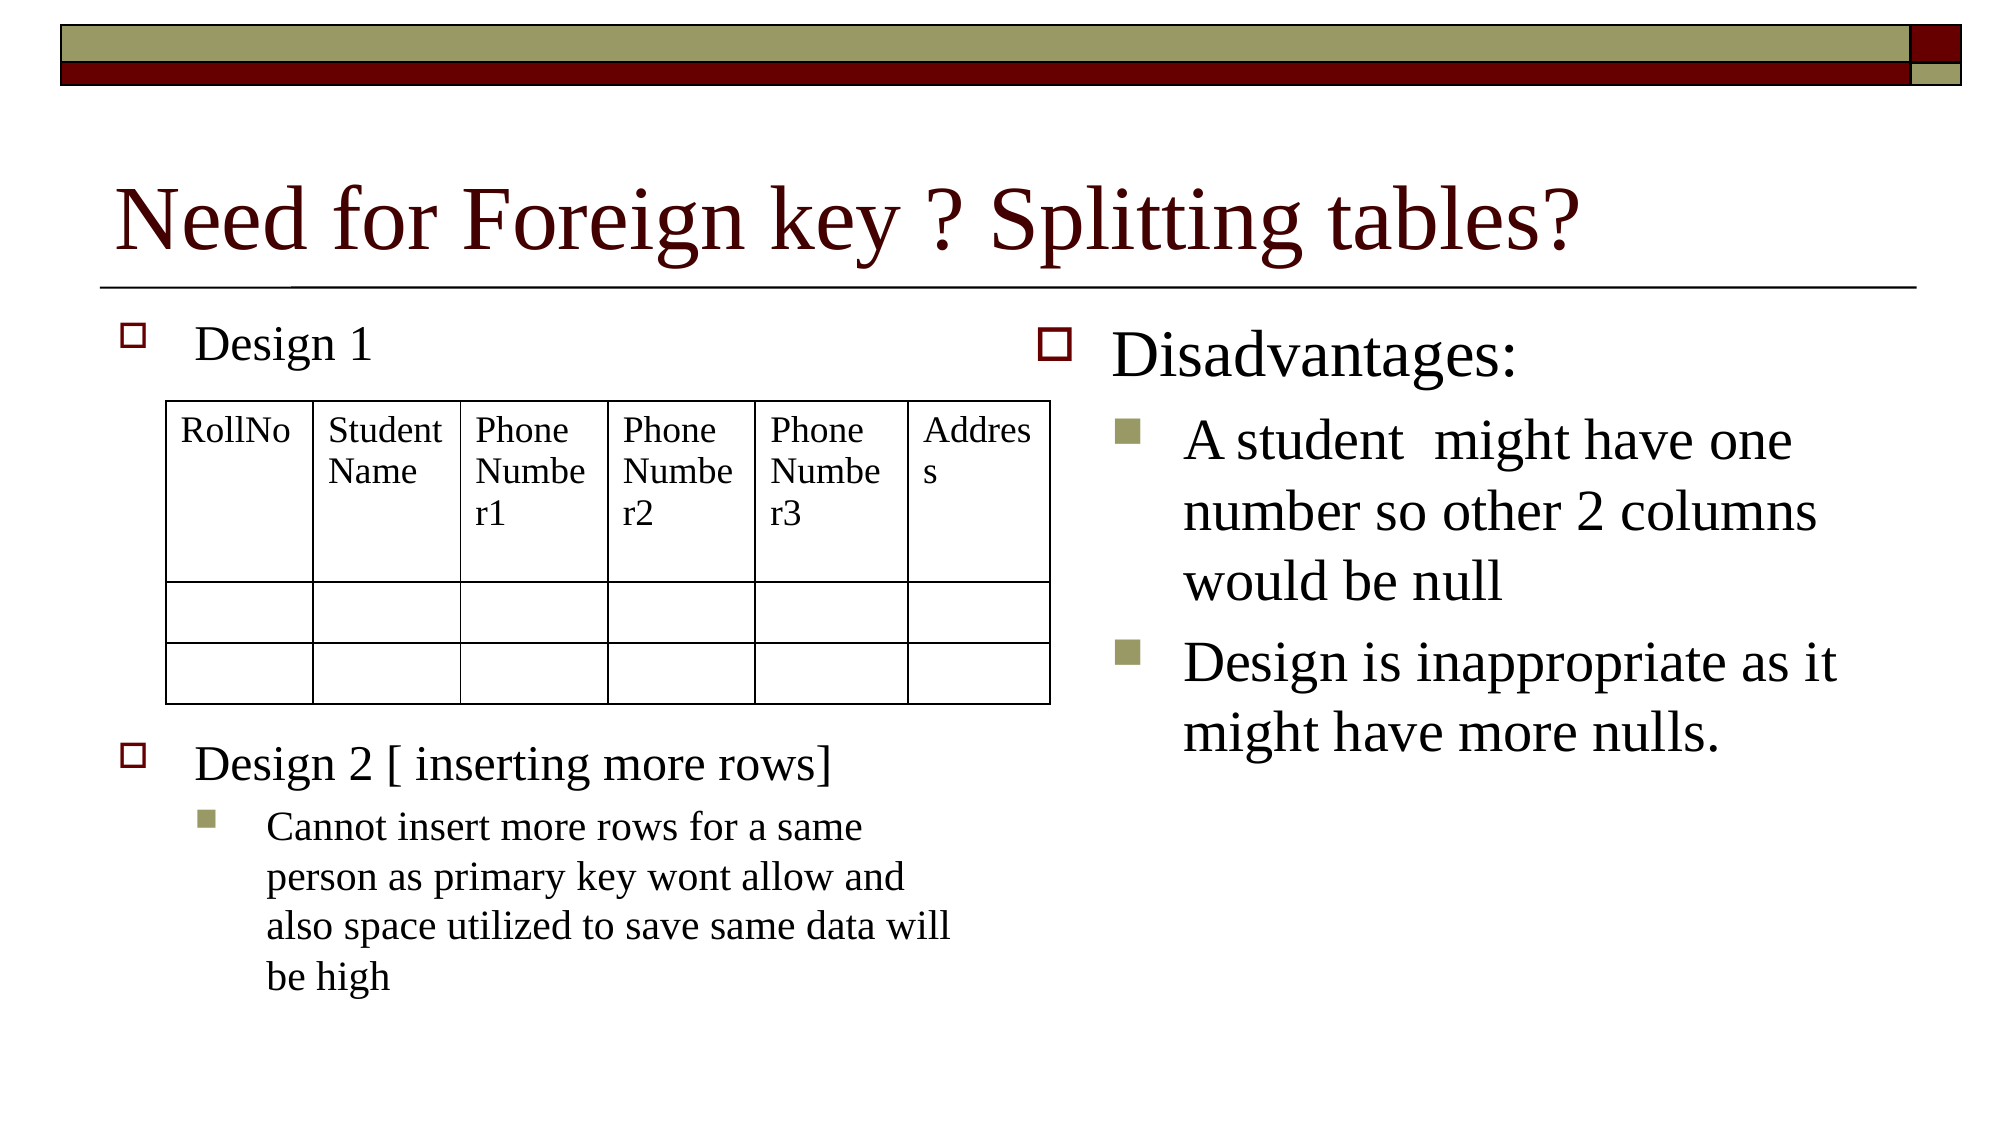

# Need for Foreign key ? Splitting tables?
Design 1

Design 2 [ inserting more rows]
Cannot insert more rows for a same person as primary key wont allow and also space utilized to save same data will be high
Disadvantages:
A student  might have one number so other 2 columns would be null
Design is inappropriate as it might have more nulls.
| RollNo | Student Name | Phone Number1 | Phone Number2 | Phone Number3 | Address |
| --- | --- | --- | --- | --- | --- |
|  |  |  |  |  |  |
|  |  |  |  |  |  |